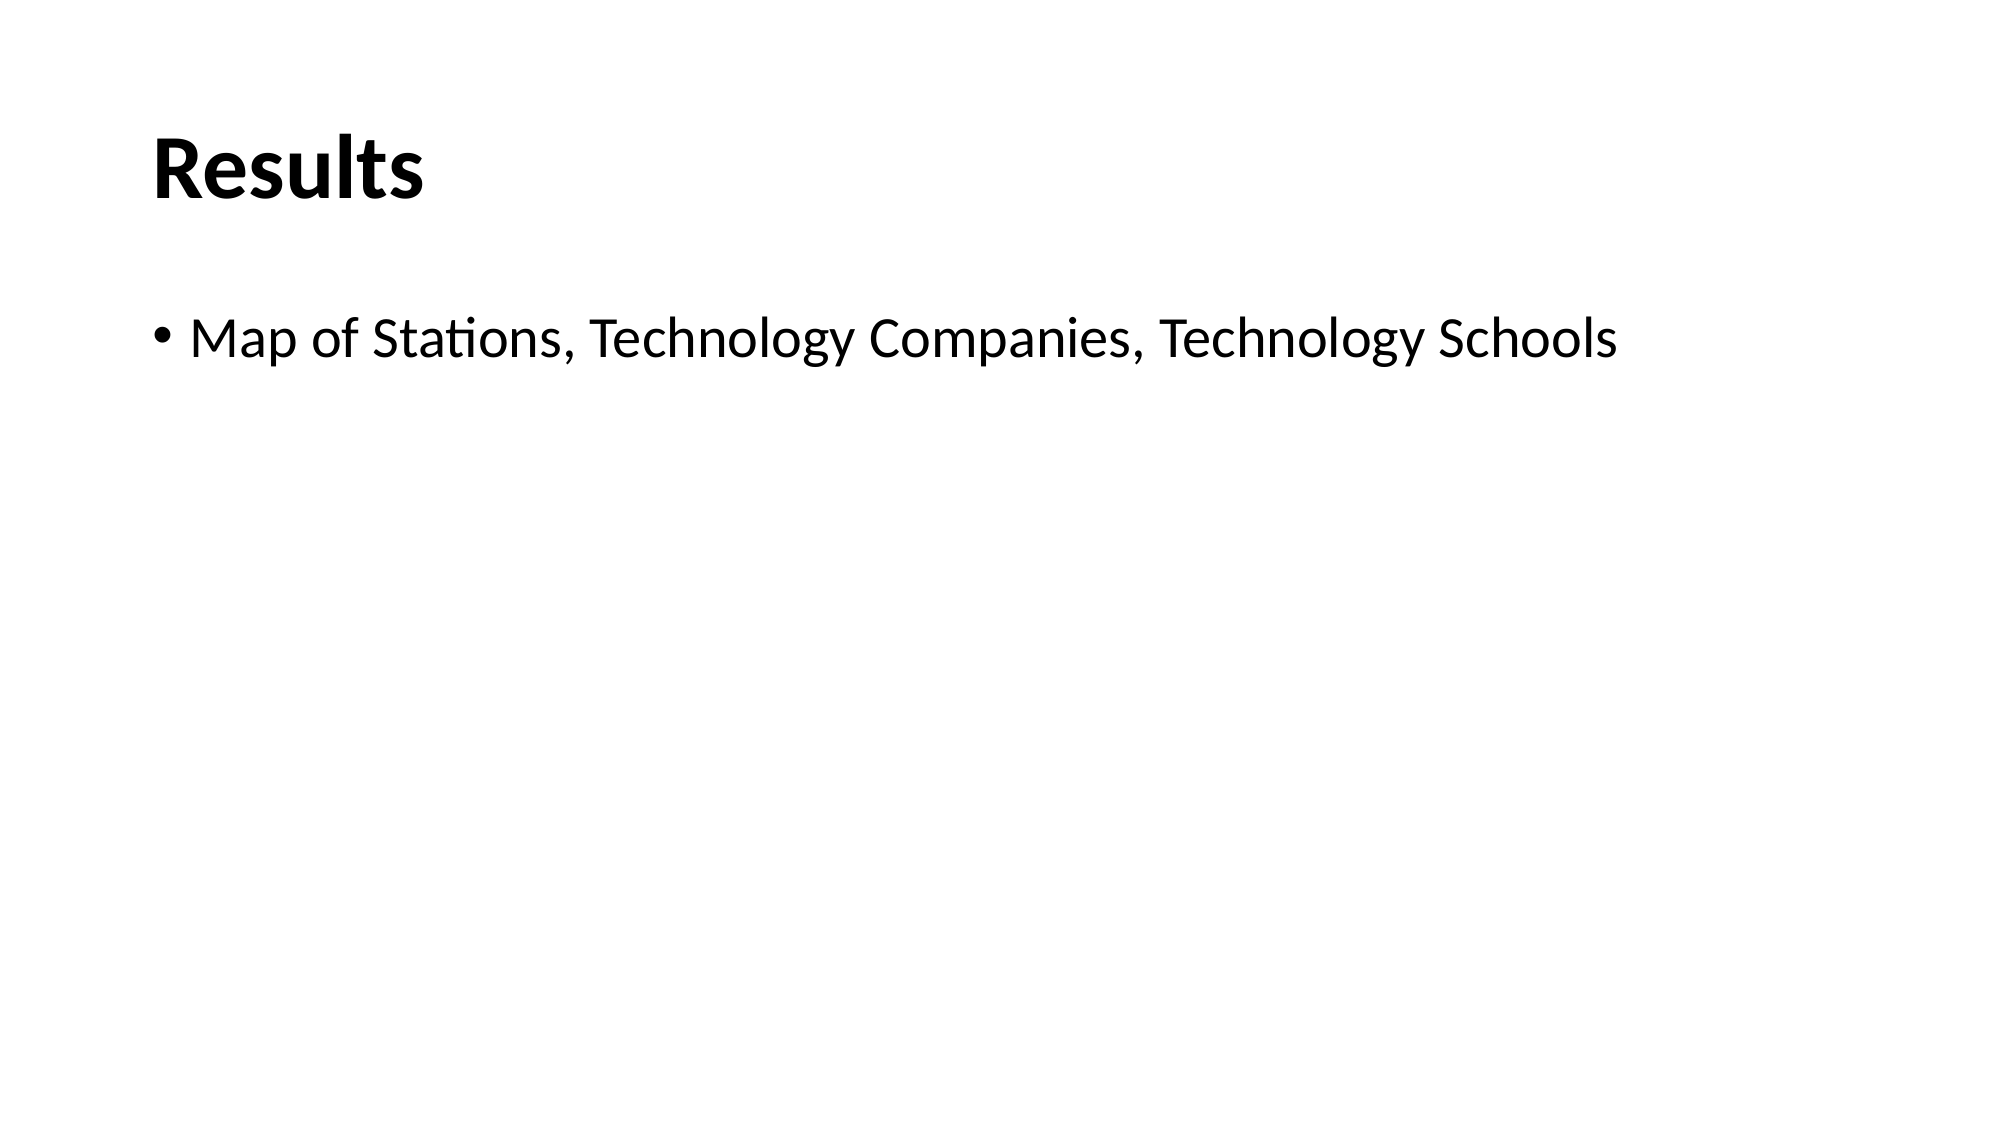

# Results
Map of Stations, Technology Companies, Technology Schools